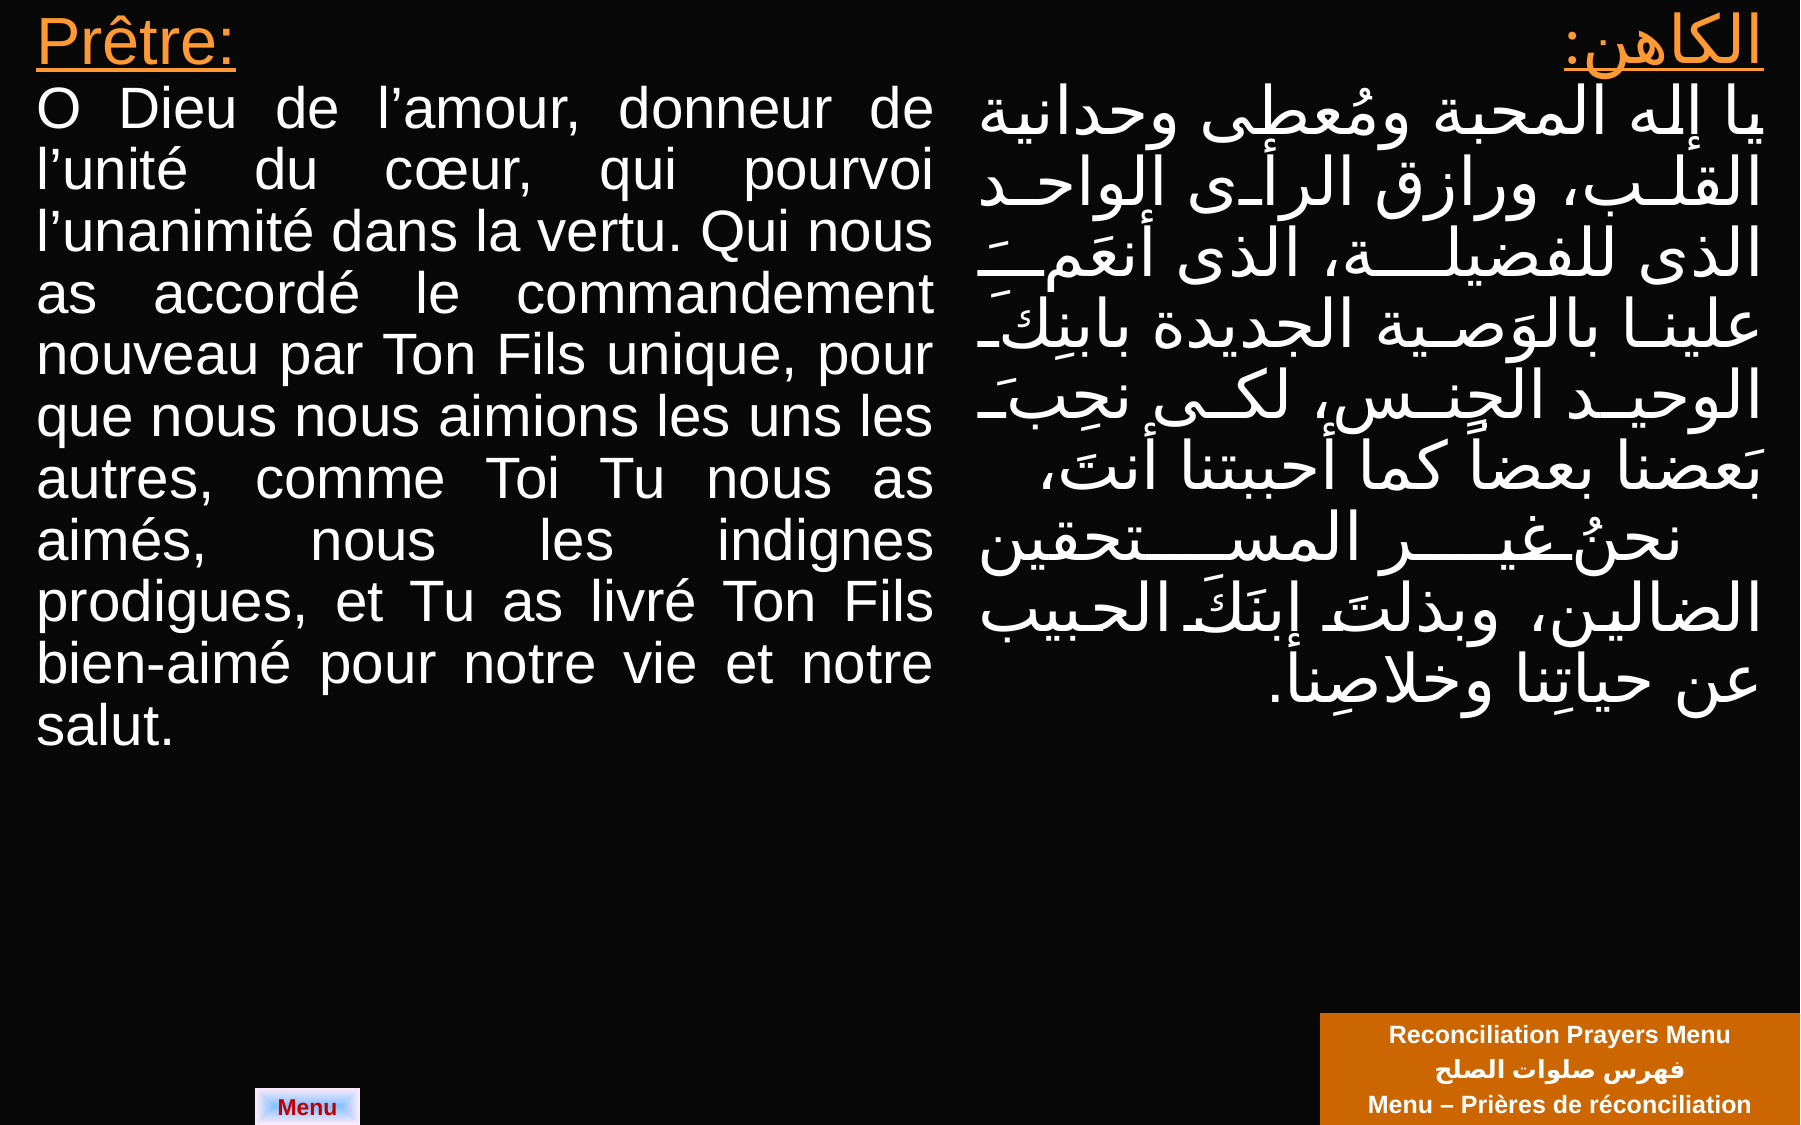

| Prêtre: O Dieu de l’amour, donneur de l’unité du cœur, qui pourvoi l’unanimité dans la vertu. Qui nous as accordé le commandement nouveau par Ton Fils unique, pour que nous nous aimions les uns les autres, comme Toi Tu nous as aimés, nous les indignes prodigues, et Tu as livré Ton Fils bien-aimé pour notre vie et notre salut. | الكاهن: يا إله المحبة ومُعطى وحدانية القلب، ورازق الرأى الواحد الذى للفضيلة، الذى أنعَمَ علينا بالوَصية الجديدة بابنِكَ الوحيد الجنس، لكى نحِبَ بَعضنا بعضاً كما أحببتنا أنتَ، نحنُ غير المستحقين الضالين، وبذلتَ إبنَكَ الحبيب عن حياتِنا وخلاصِنا. |
| --- | --- |
Reconciliation Prayers Menu
فهرس صلوات الصلح
Menu – Prières de réconciliation

Menu